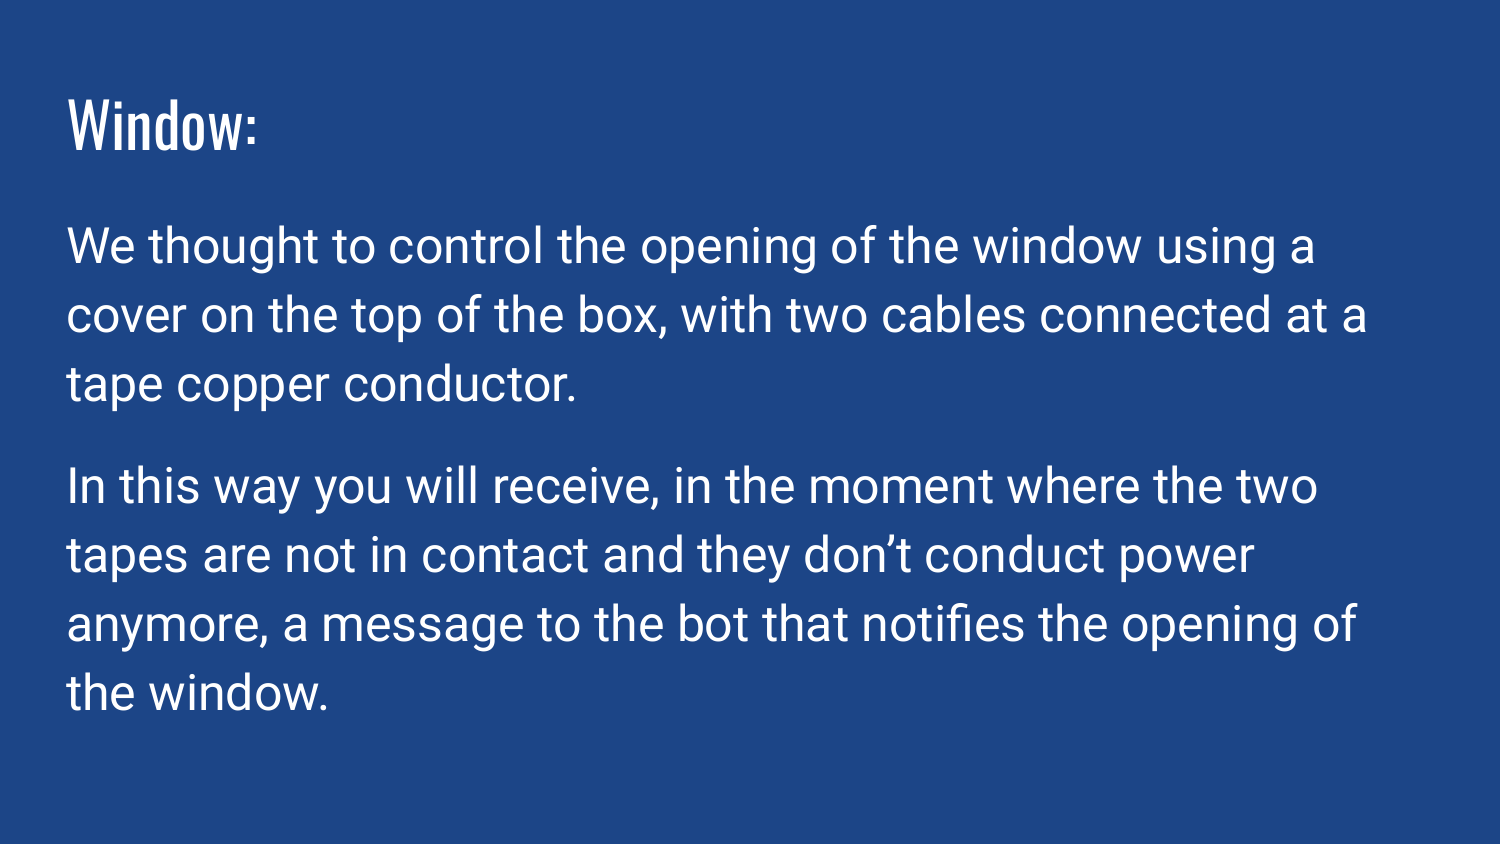

# Window:
We thought to control the opening of the window using a cover on the top of the box, with two cables connected at a tape copper conductor.
In this way you will receive, in the moment where the two tapes are not in contact and they don’t conduct power anymore, a message to the bot that notifies the opening of the window.